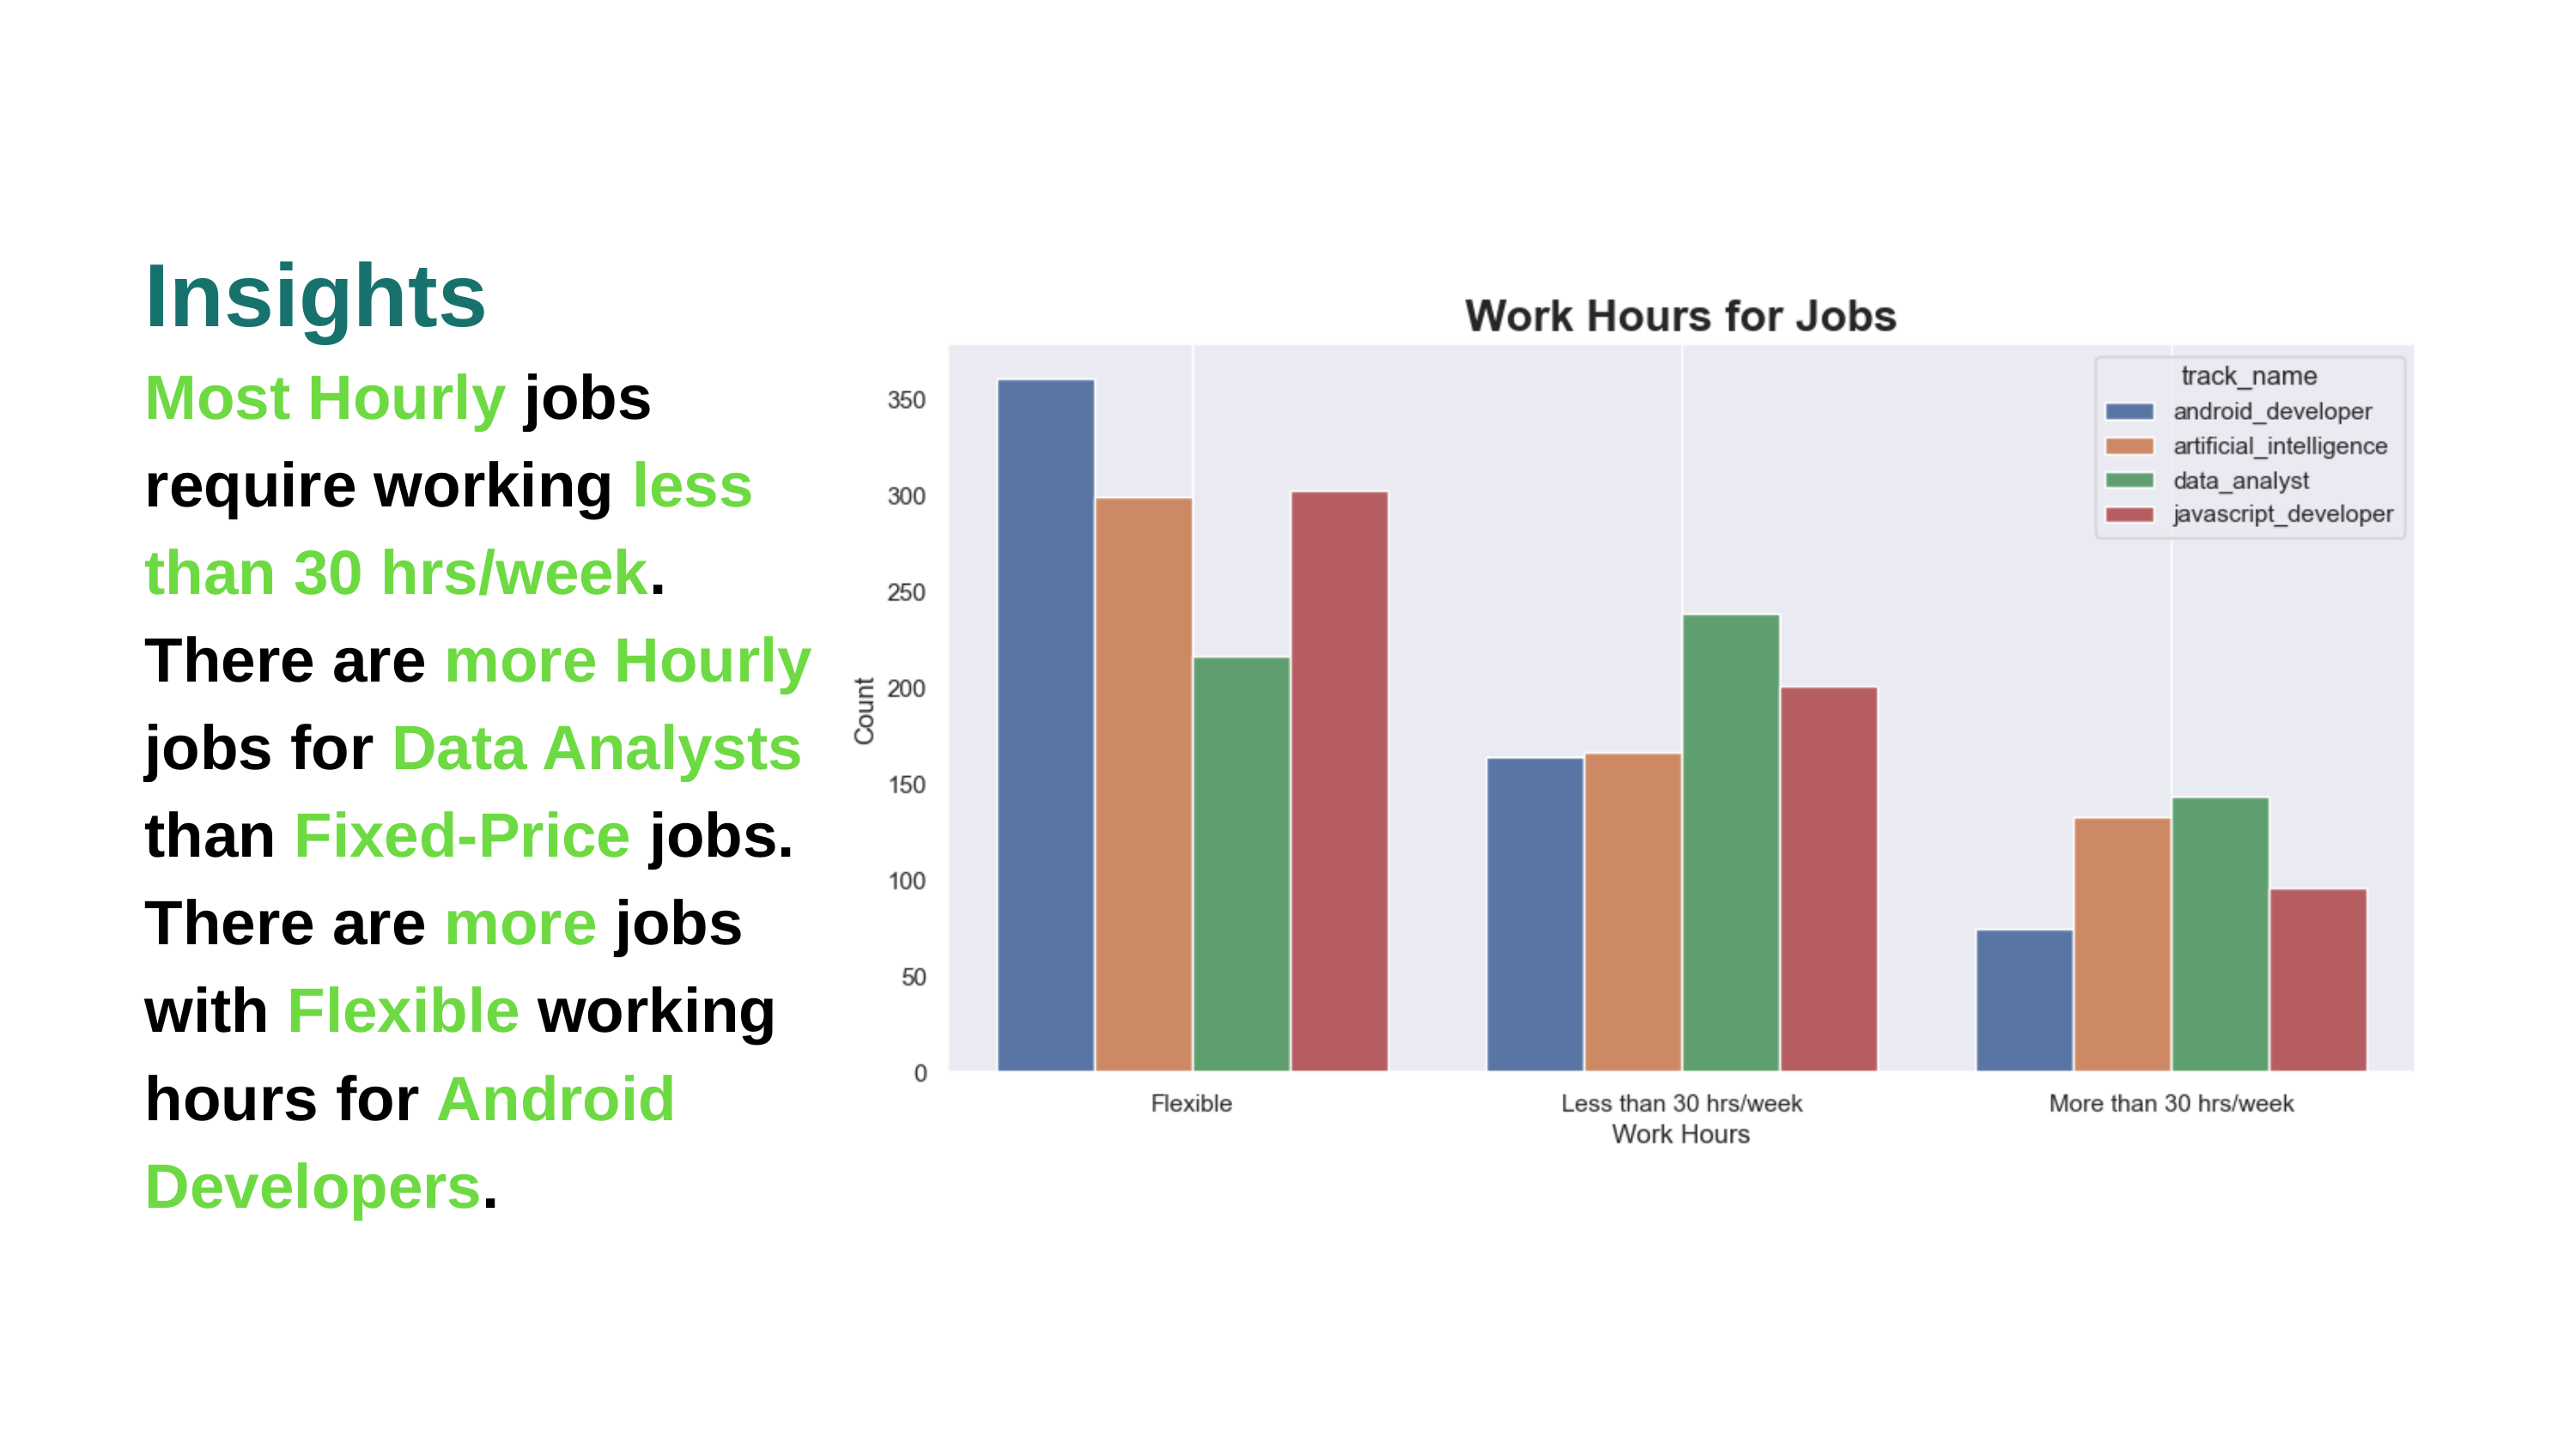

Insights
Most Hourly jobs require working less than 30 hrs/week.
There are more Hourly jobs for Data Analysts than Fixed-Price jobs.
There are more jobs with Flexible working hours for Android Developers.